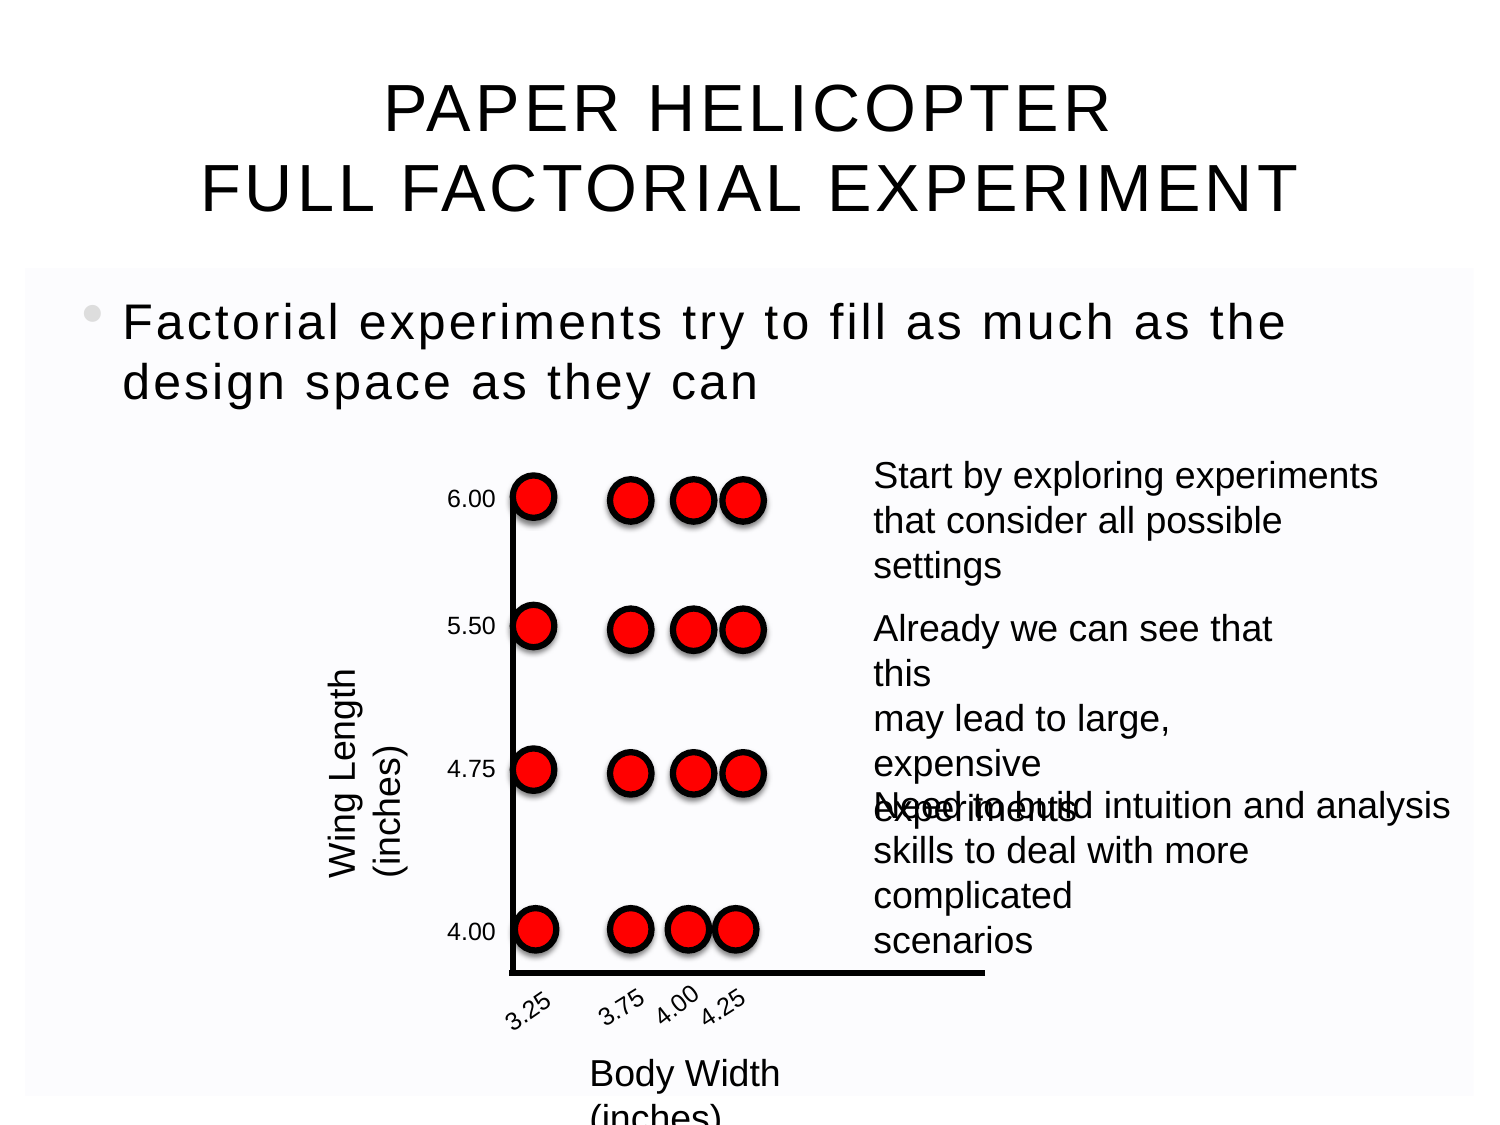

# PAPER HELICOPTER FULL FACTORIAL EXPERIMENT
Factorial experiments try to fill as much as the design space as they can

Start by exploring experiments
that consider all possible settings
6.00

Already we can see that this
may lead to large, expensive
experiments
5.50

Wing Length (inches)
4.75

Need to build intuition and analysis
skills to deal with more complicated
scenarios
4.00

4.00
3.75
4.25
3.25
Body Width (inches)